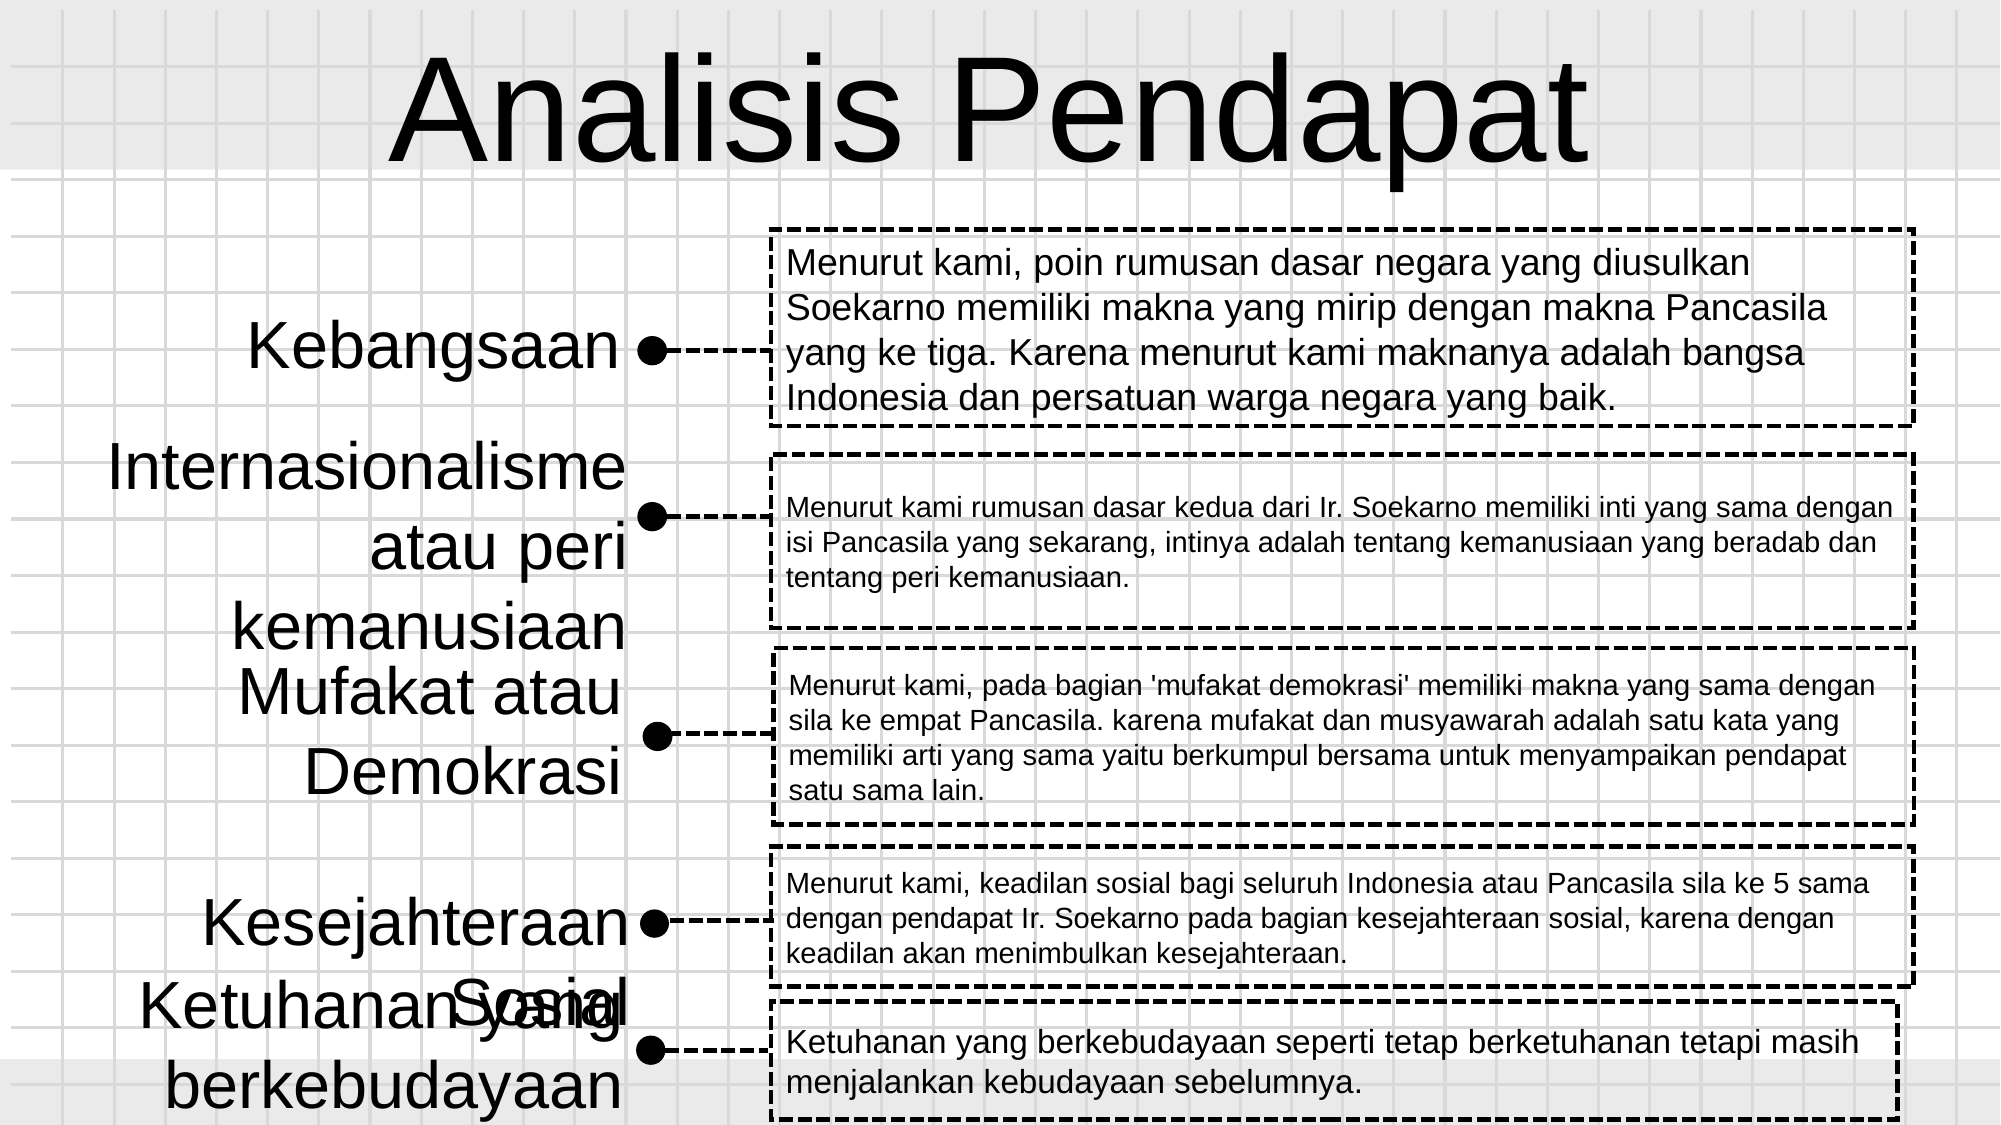

Analisis Pendapat
Menurut kami, poin rumusan dasar negara yang diusulkan Soekarno memiliki makna yang mirip dengan makna Pancasila yang ke tiga. Karena menurut kami maknanya adalah bangsa Indonesia dan persatuan warga negara yang baik.

Kebangsaan
Internasionalisme atau peri kemanusiaan
Menurut kami rumusan dasar kedua dari Ir. Soekarno memiliki inti yang sama dengan isi Pancasila yang sekarang, intinya adalah tentang kemanusiaan yang beradab dan tentang peri kemanusiaan.

Mufakat atau Demokrasi
Menurut kami, pada bagian 'mufakat demokrasi' memiliki makna yang sama dengan sila ke empat Pancasila. karena mufakat dan musyawarah adalah satu kata yang memiliki arti yang sama yaitu berkumpul bersama untuk menyampaikan pendapat satu sama lain.

Menurut kami, keadilan sosial bagi seluruh Indonesia atau Pancasila sila ke 5 sama dengan pendapat Ir. Soekarno pada bagian kesejahteraan sosial, karena dengan keadilan akan menimbulkan kesejahteraan.

Kesejahteraan Sosial
Ketuhanan yang berkebudayaan
Ketuhanan yang berkebudayaan seperti tetap berketuhanan tetapi masih menjalankan kebudayaan sebelumnya.